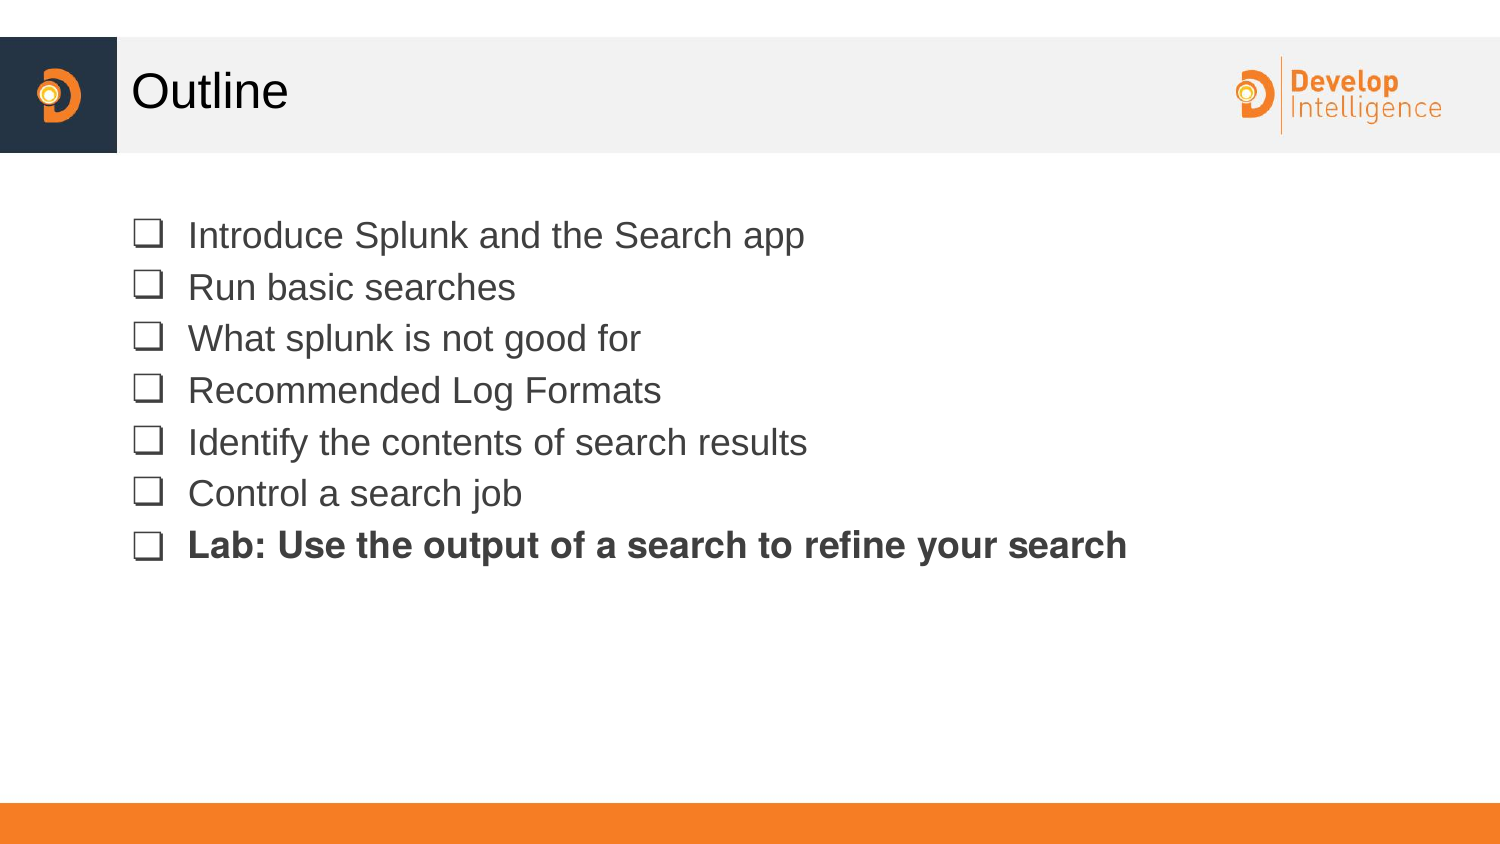

# Outline
Introduce Splunk and the Search app
Run basic searches
What splunk is not good for
Recommended Log Formats
Identify the contents of search results
Control a search job
Lab: Use the output of a search to refine your search